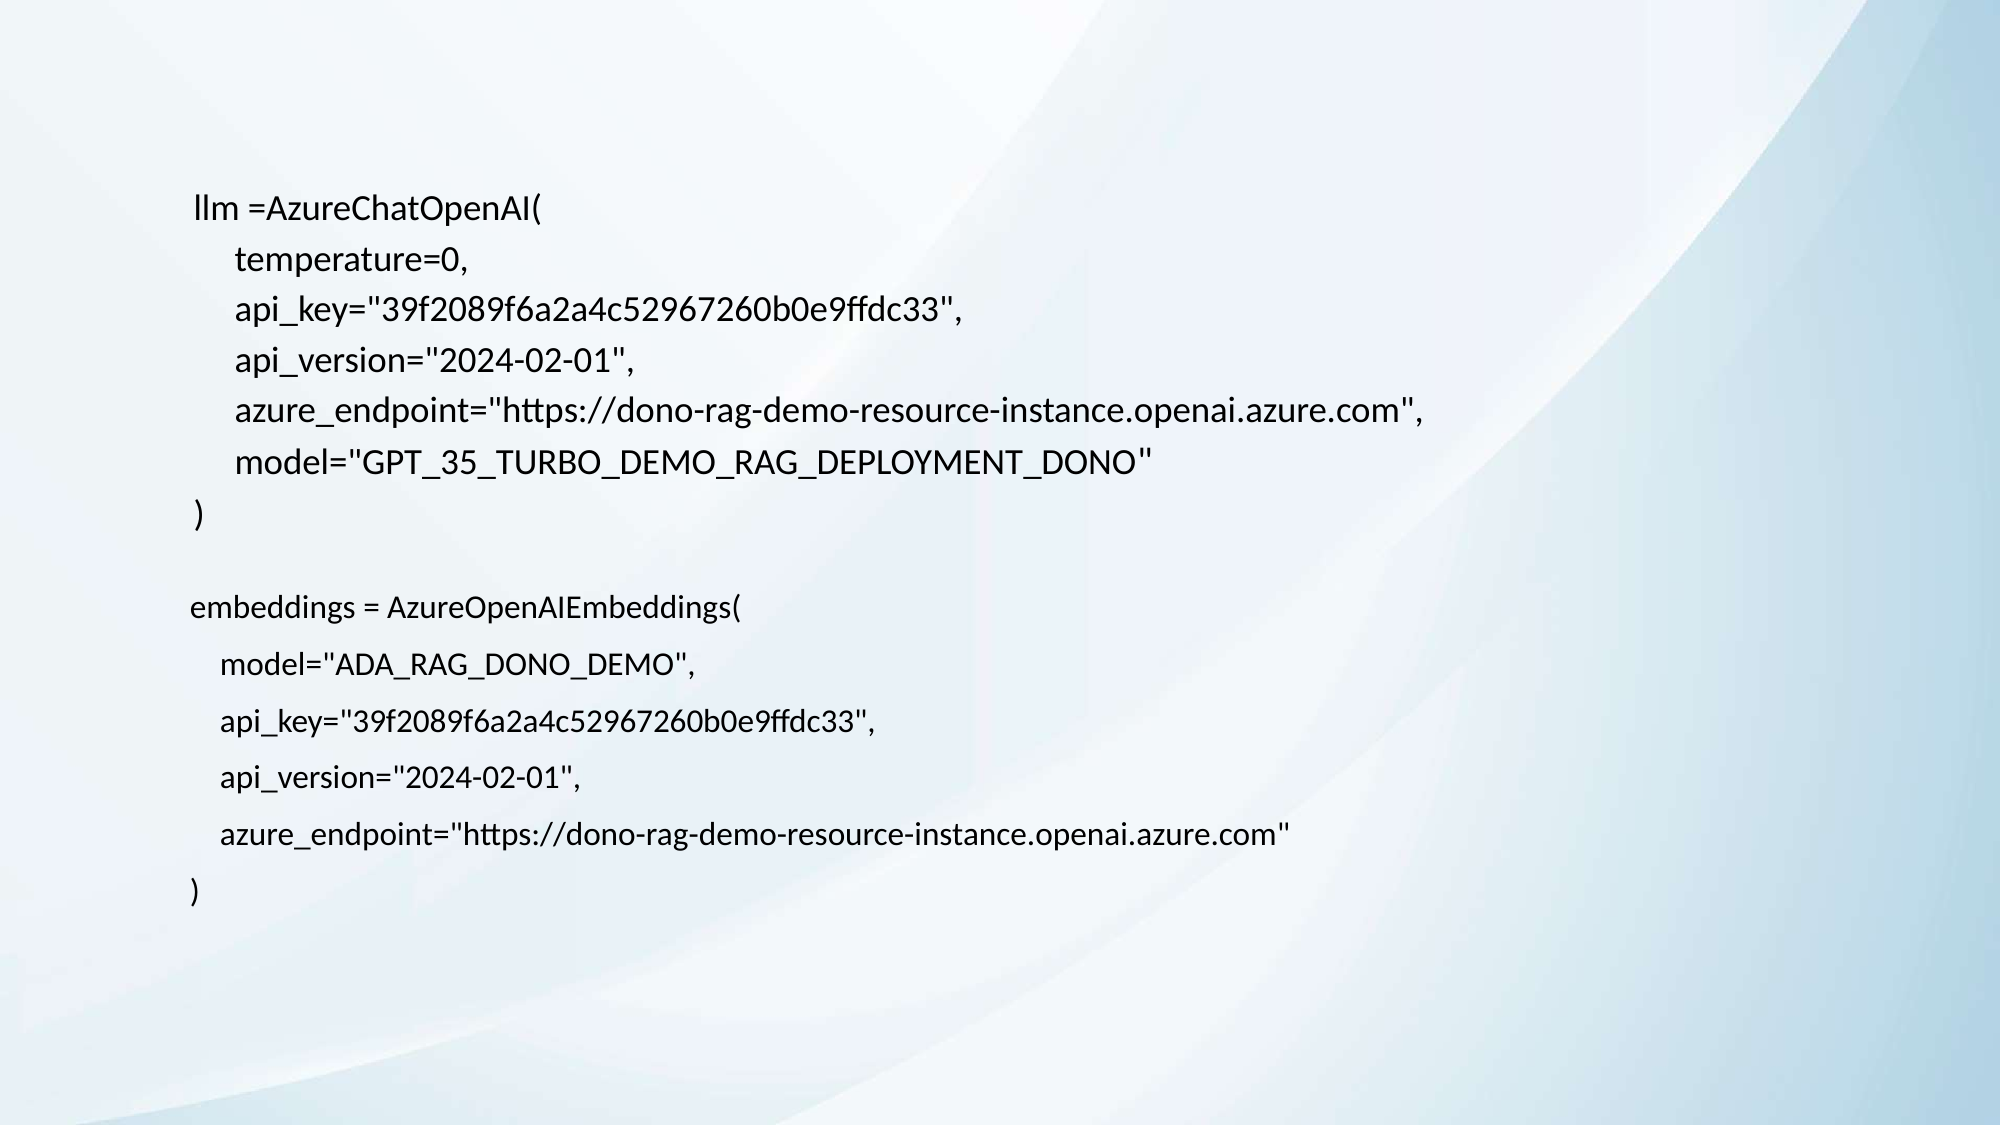

llm =AzureChatOpenAI(
	temperature=0,
	api_key="39f2089f6a2a4c52967260b0e9ffdc33",
	api_version="2024-02-01",
	azure_endpoint="https://dono-rag-demo-resource-instance.openai.azure.com",
	model="GPT_35_TURBO_DEMO_RAG_DEPLOYMENT_DONO"
)

embeddings = AzureOpenAIEmbeddings(
    model="ADA_RAG_DONO_DEMO",
    api_key="39f2089f6a2a4c52967260b0e9ffdc33",
    api_version="2024-02-01",
    azure_endpoint="https://dono-rag-demo-resource-instance.openai.azure.com"
)